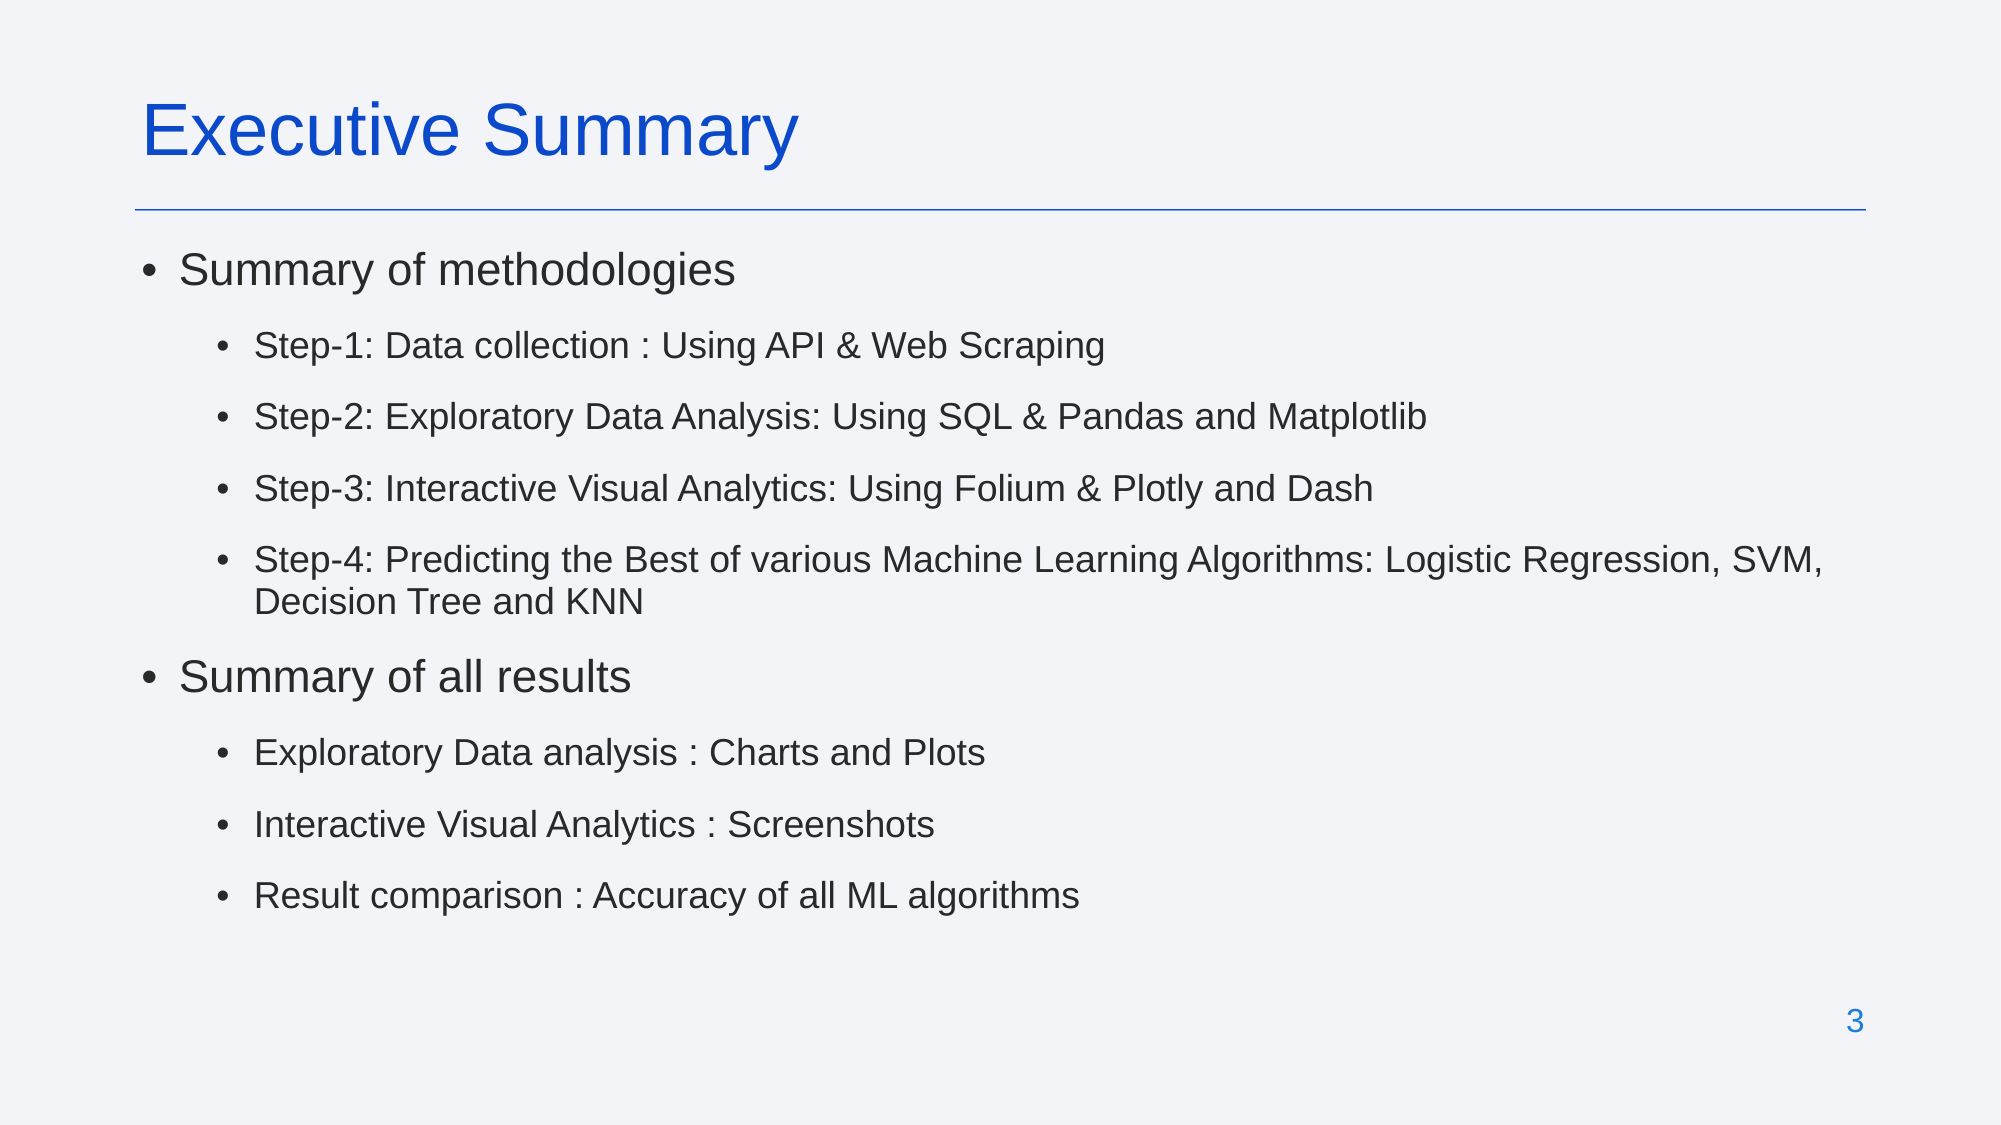

Executive Summary
Summary of methodologies
Step-1: Data collection : Using API & Web Scraping
Step-2: Exploratory Data Analysis: Using SQL & Pandas and Matplotlib
Step-3: Interactive Visual Analytics: Using Folium & Plotly and Dash
Step-4: Predicting the Best of various Machine Learning Algorithms: Logistic Regression, SVM, Decision Tree and KNN
Summary of all results
Exploratory Data analysis : Charts and Plots
Interactive Visual Analytics : Screenshots
Result comparison : Accuracy of all ML algorithms
3